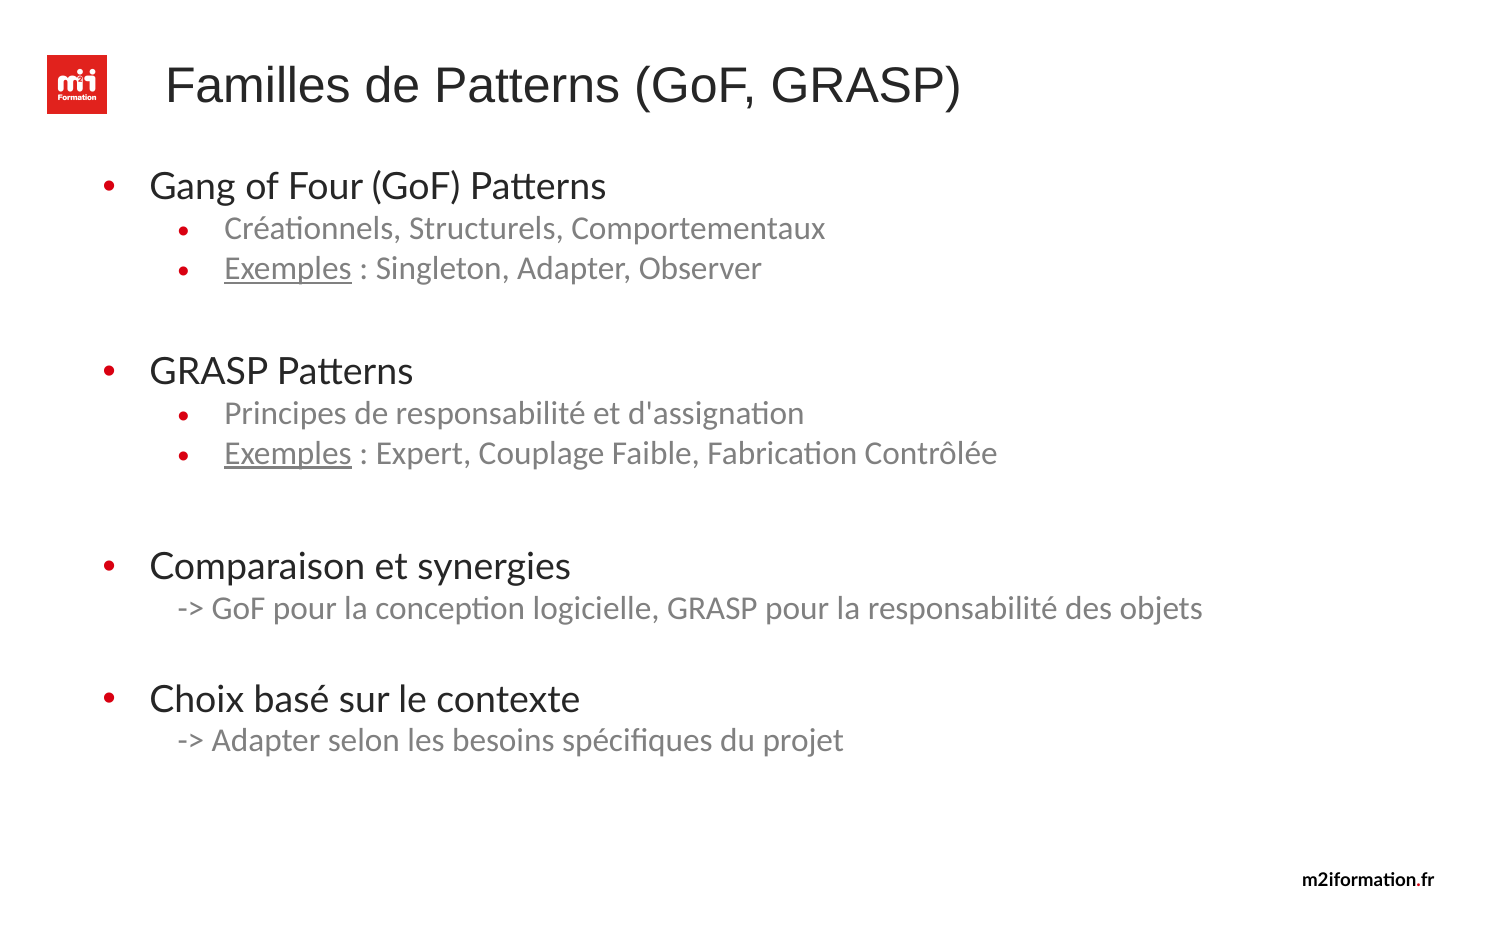

# Familles de Patterns (GoF, GRASP)
Gang of Four (GoF) Patterns
Créationnels, Structurels, Comportementaux
Exemples : Singleton, Adapter, Observer

GRASP Patterns
Principes de responsabilité et d'assignation
Exemples : Expert, Couplage Faible, Fabrication Contrôlée

Comparaison et synergies
-> GoF pour la conception logicielle, GRASP pour la responsabilité des objets

Choix basé sur le contexte
-> Adapter selon les besoins spécifiques du projet